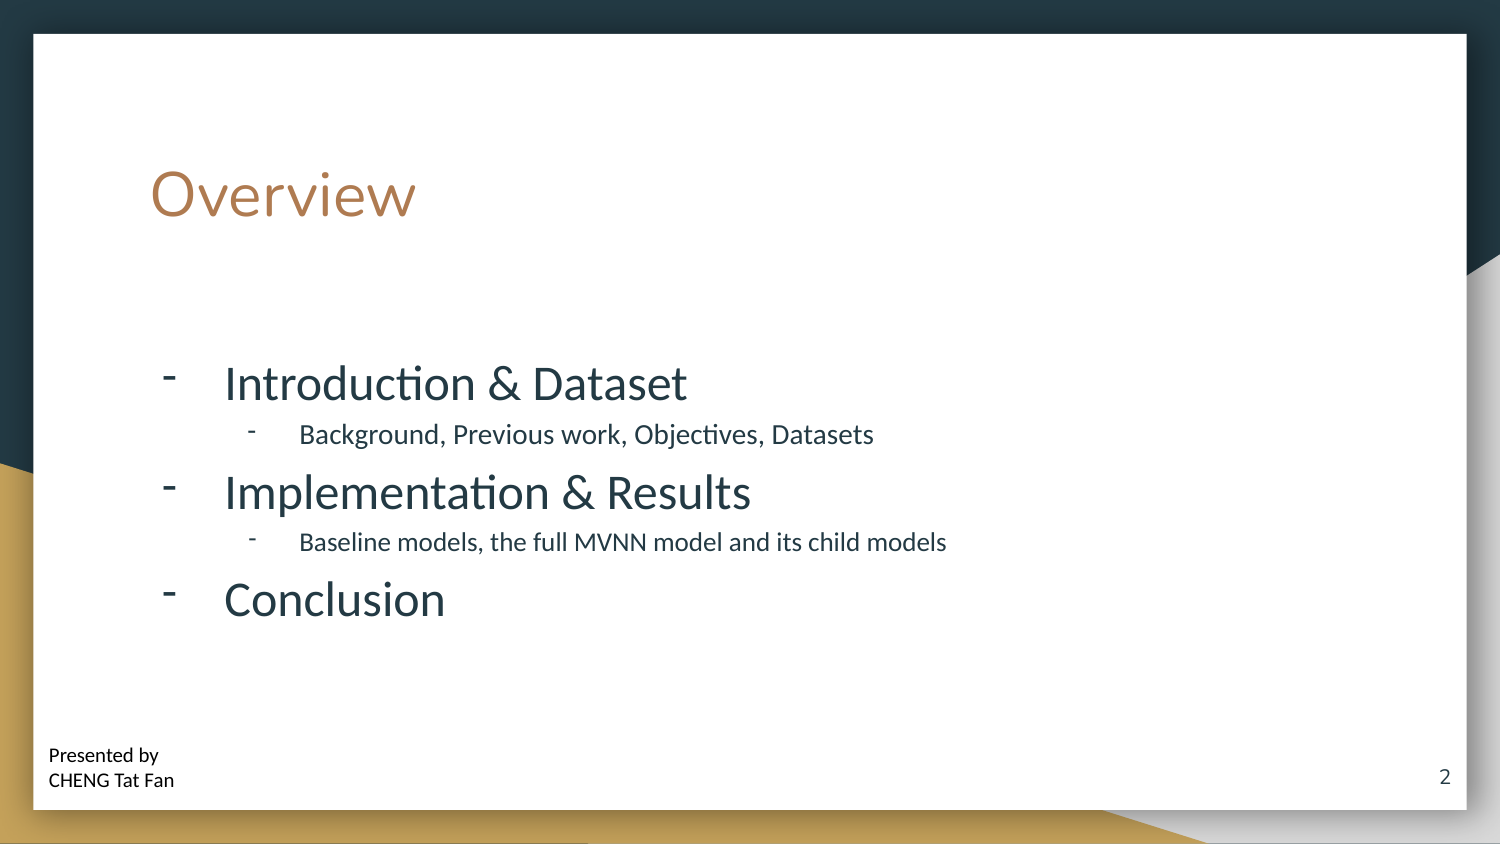

# Overview
Introduction & Dataset
Background, Previous work, Objectives, Datasets
Implementation & Results
Baseline models, the full MVNN model and its child models
Conclusion
Presented by
CHENG Tat Fan
2